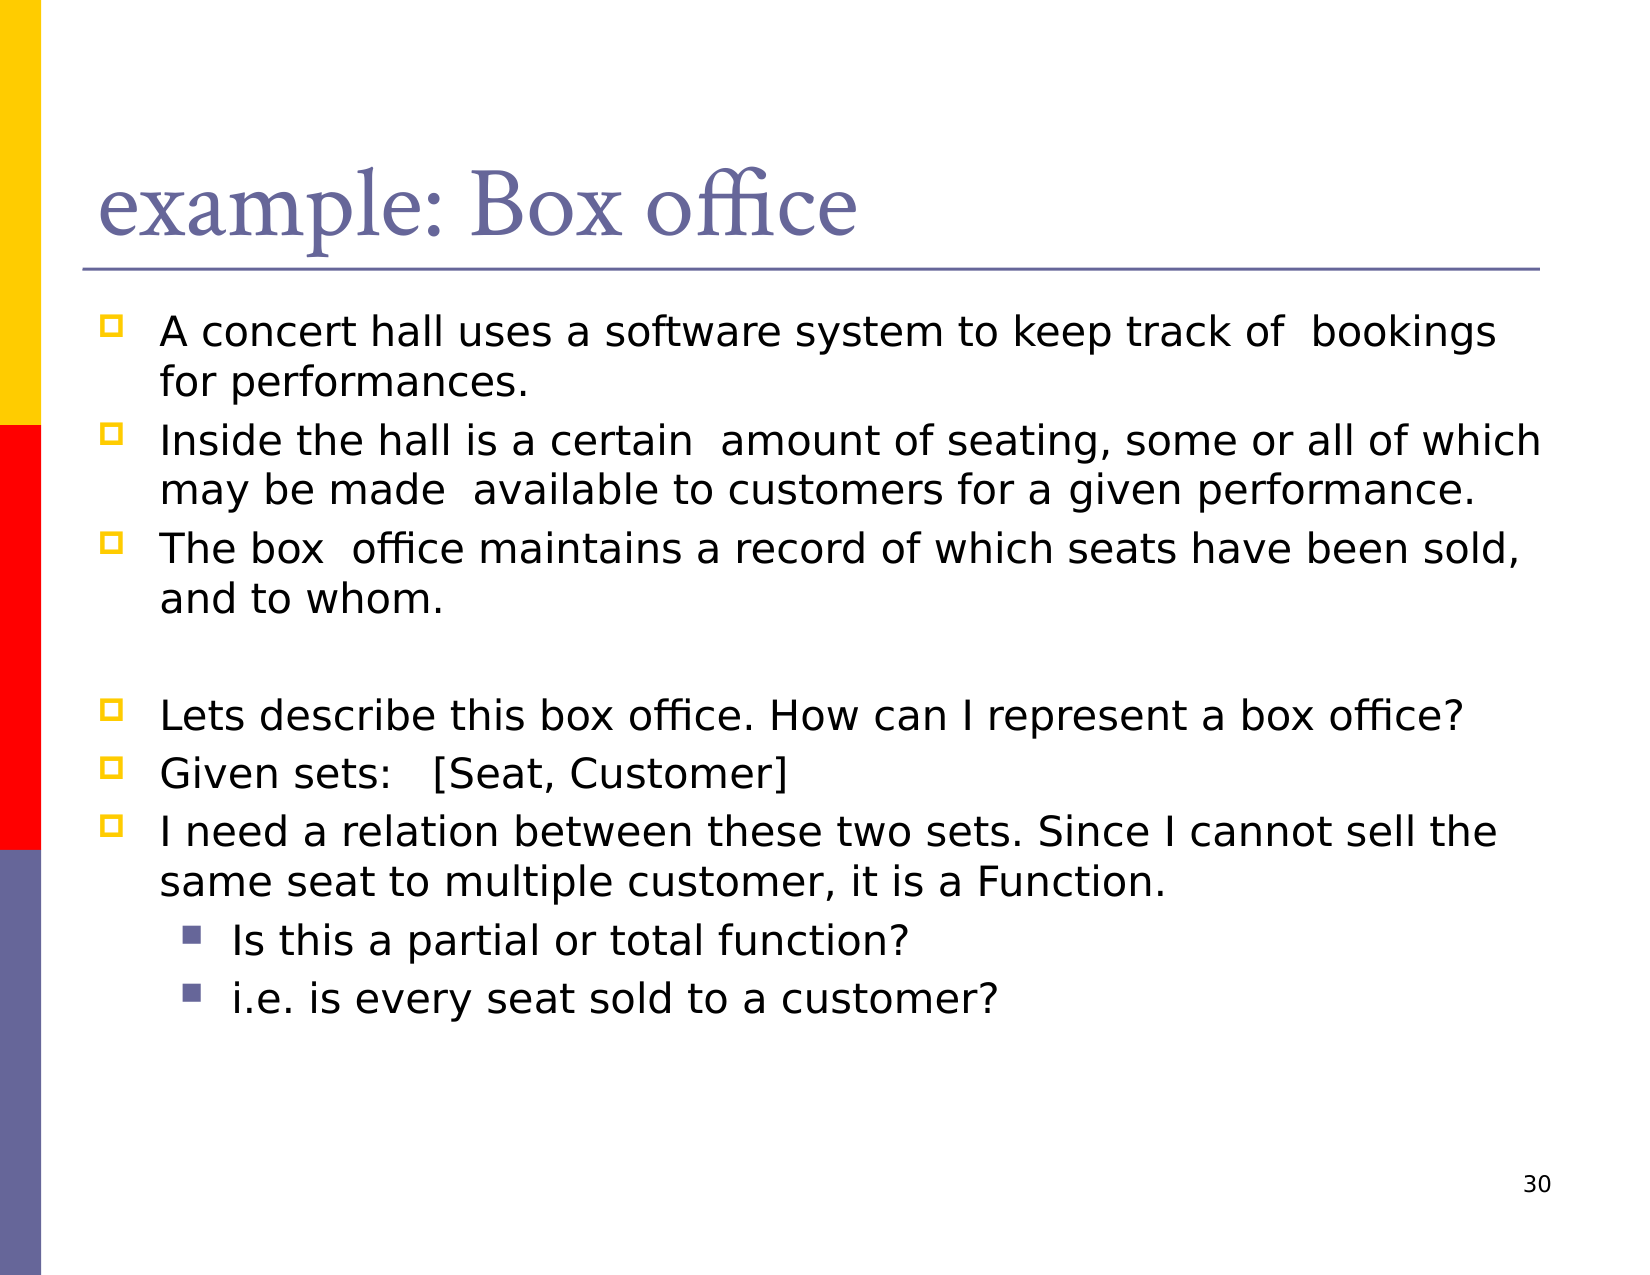

# example: Box office
A concert hall uses a software system to keep track of  bookings for performances.
Inside the hall is a certain  amount of seating, some or all of which may be made  available to customers for a given performance.
The box  office maintains a record of which seats have been sold,  and to whom.

Lets describe this box office. How can I represent a box office?
Given sets:   [Seat, Customer]
I need a relation between these two sets. Since I cannot sell the same seat to multiple customer, it is a Function.
Is this a partial or total function?
i.e. is every seat sold to a customer?
30